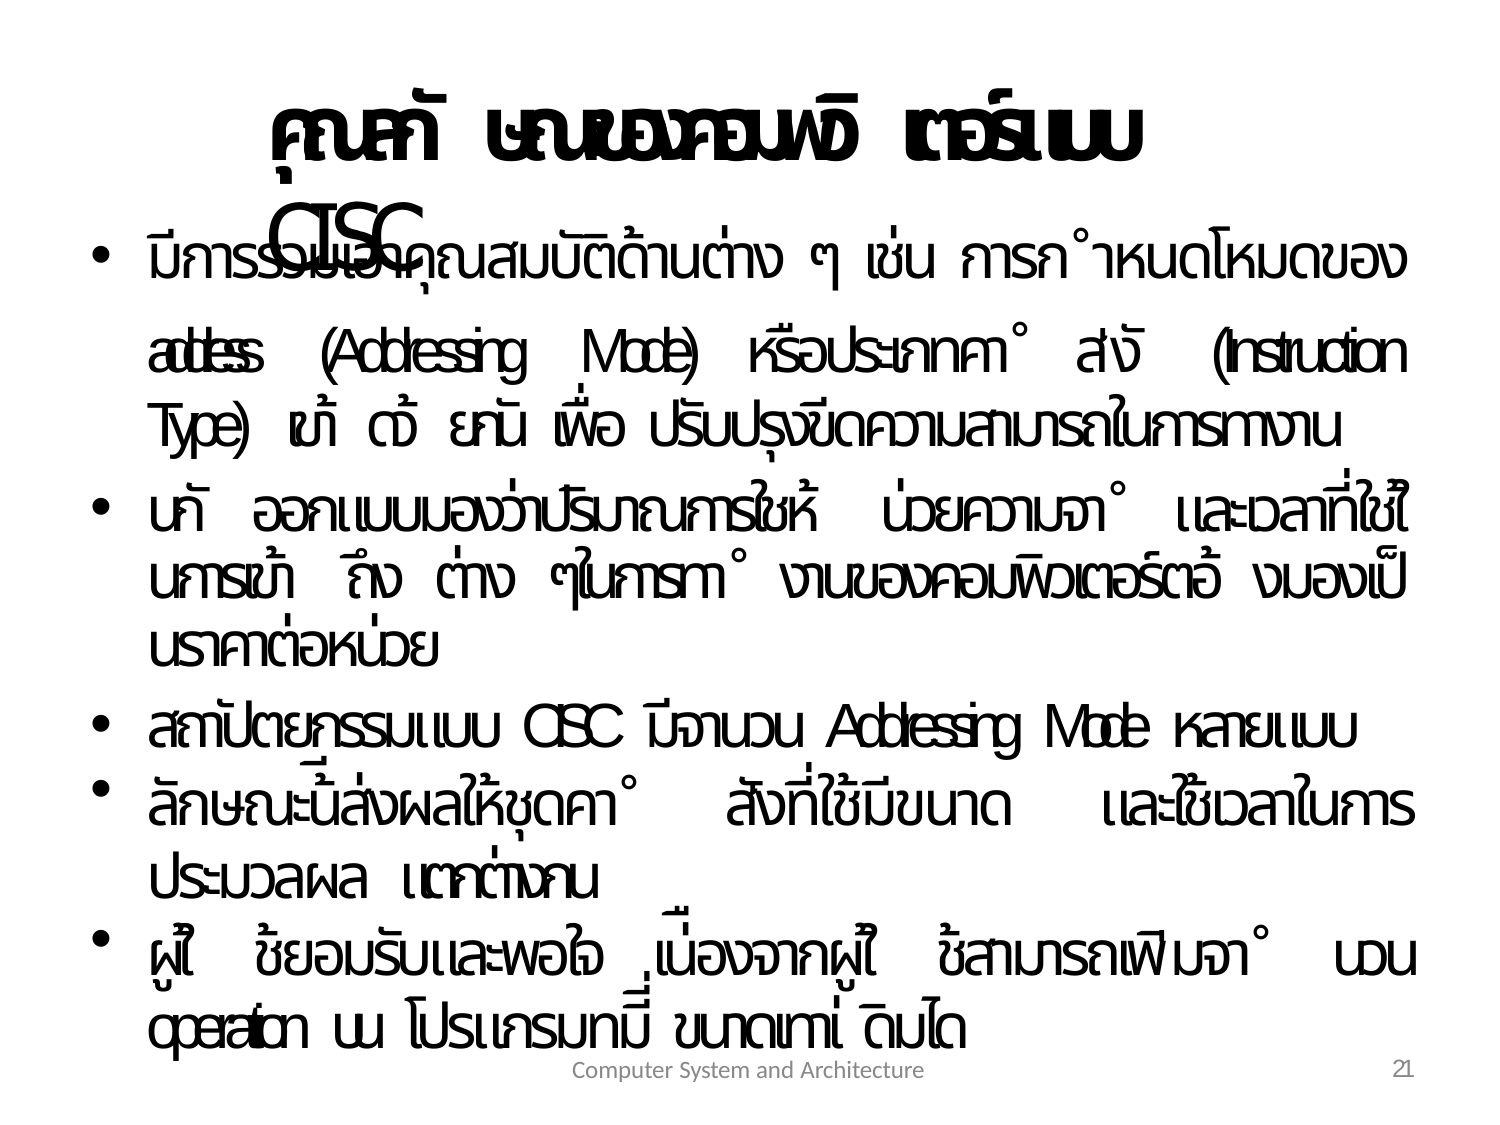

# คุณลกั ษณะของคอมพวิ เตอร์แบบ CISC
มีการรวมเอาคุณสมบัติด้านต่าง ๆ เช่น การก˚าหนดโหมดของ address  (Addressing Mode) หรือประเภทคา˚ ส่งั  (Instruction Type) เขา้ ดว้ ยกนั  เพื่อ ปรับปรุงขีดความสามารถในการทางาน
นกั ออกแบบมองว่าปริมาณการใชห้  น่วยความจา˚ และเวลาที่ใชใ้ นการเขา้  ถึง ต่าง ๆในการทา˚ งานของคอมพิวเตอร์ตอ้ งมองเป็ นราคาต่อหน่วย
สถาปัตยกรรมแบบ CISC มีจานวน Addressing Mode หลายแบบ
ลักษณะน้ีส่งผลให้ชุดคา˚ ส่ังที่ใช้มีขนาด และใช้เวลาในการประมวลผล  แตกต่างกน
ผูใ้ ช้ยอมรับและพอใจ เน่ืองจากผูใ้ ช้สามารถเพิ่มจา˚ นวน operation บน  โปรแกรมทมีี่ ขนาดเทาเ่ ดิมได
21
Computer System and Architecture